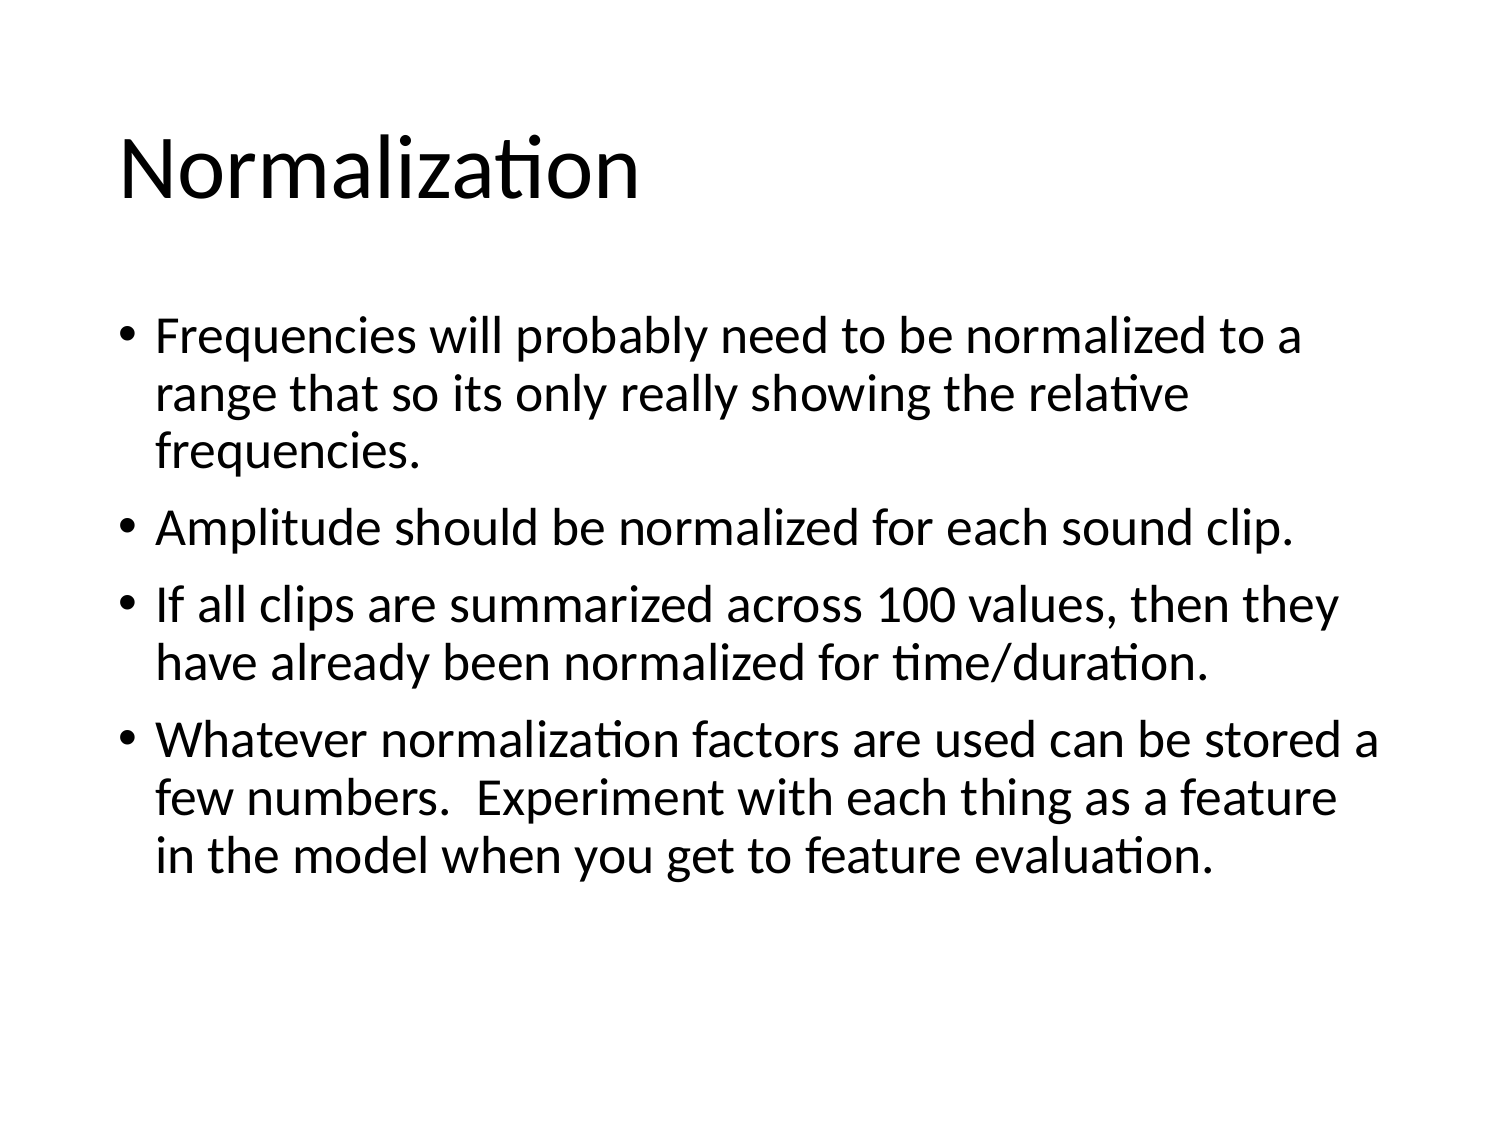

# Normalization
Frequencies will probably need to be normalized to a range that so its only really showing the relative frequencies.
Amplitude should be normalized for each sound clip.
If all clips are summarized across 100 values, then they have already been normalized for time/duration.
Whatever normalization factors are used can be stored a few numbers.  Experiment with each thing as a feature in the model when you get to feature evaluation.